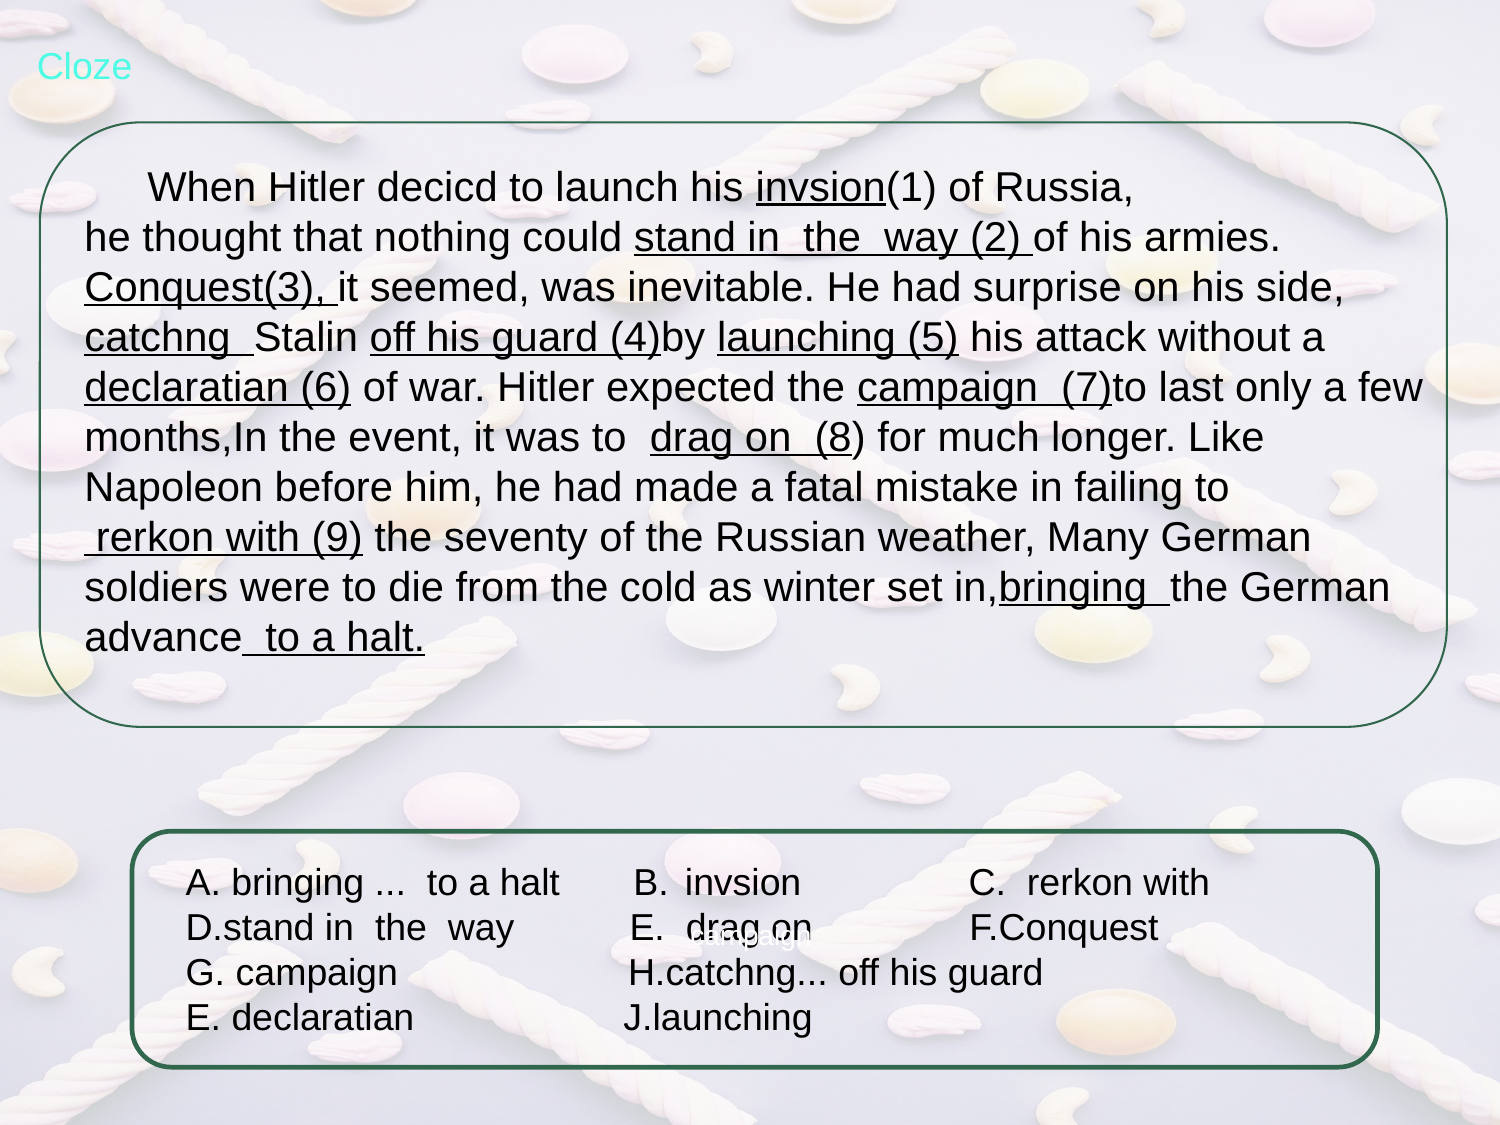

Cloze

      When Hitler decicd to launch his invsion(1) of Russia,
he thought that nothing could stand in  the  way (2) of his armies. Conquest(3), it seemed, was inevitable. He had surprise on his side, catchng  Stalin off his guard (4)by launching (5) his attack without a declaratian (6) of war. Hitler expected the campaign  (7)to last only a few months,In the event, it was to  drag on  (8) for much longer. Like Napoleon before him, he had made a fatal mistake in failing to
 rerkon with (9) the seventy of the Russian weather, Many German soldiers were to die from the cold as winter set in,bringing  the German advance  to a halt.

campaign

A. bringing ...  to a halt       B.  invsion                C.  rerkon with
D.stand in  the  way           E.  drag on               F.Conquest
G. campaign                      H.catchng... off his guard
E. declaratian                    J.launching